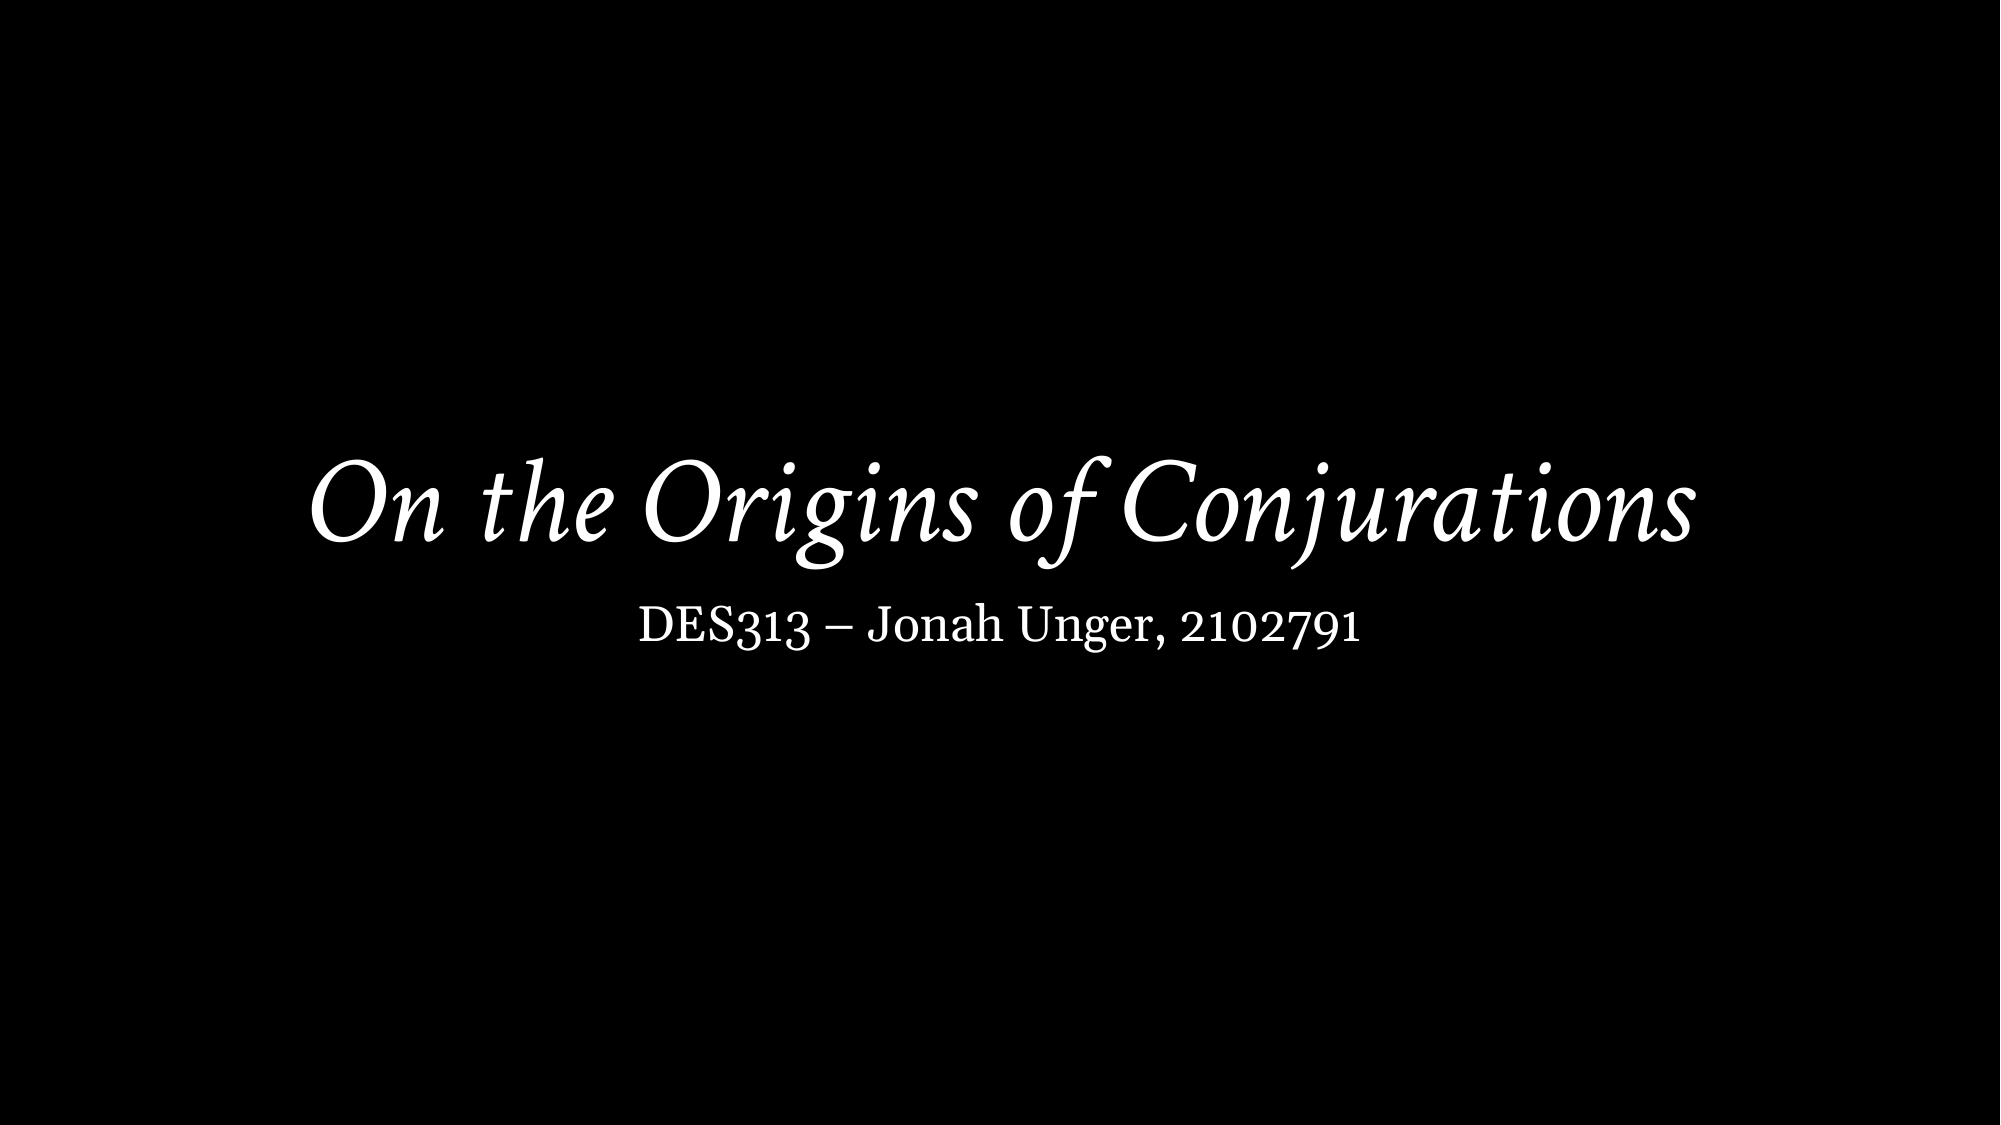

# On the Origins of Conjurations
DES313 – Jonah Unger, 2102791